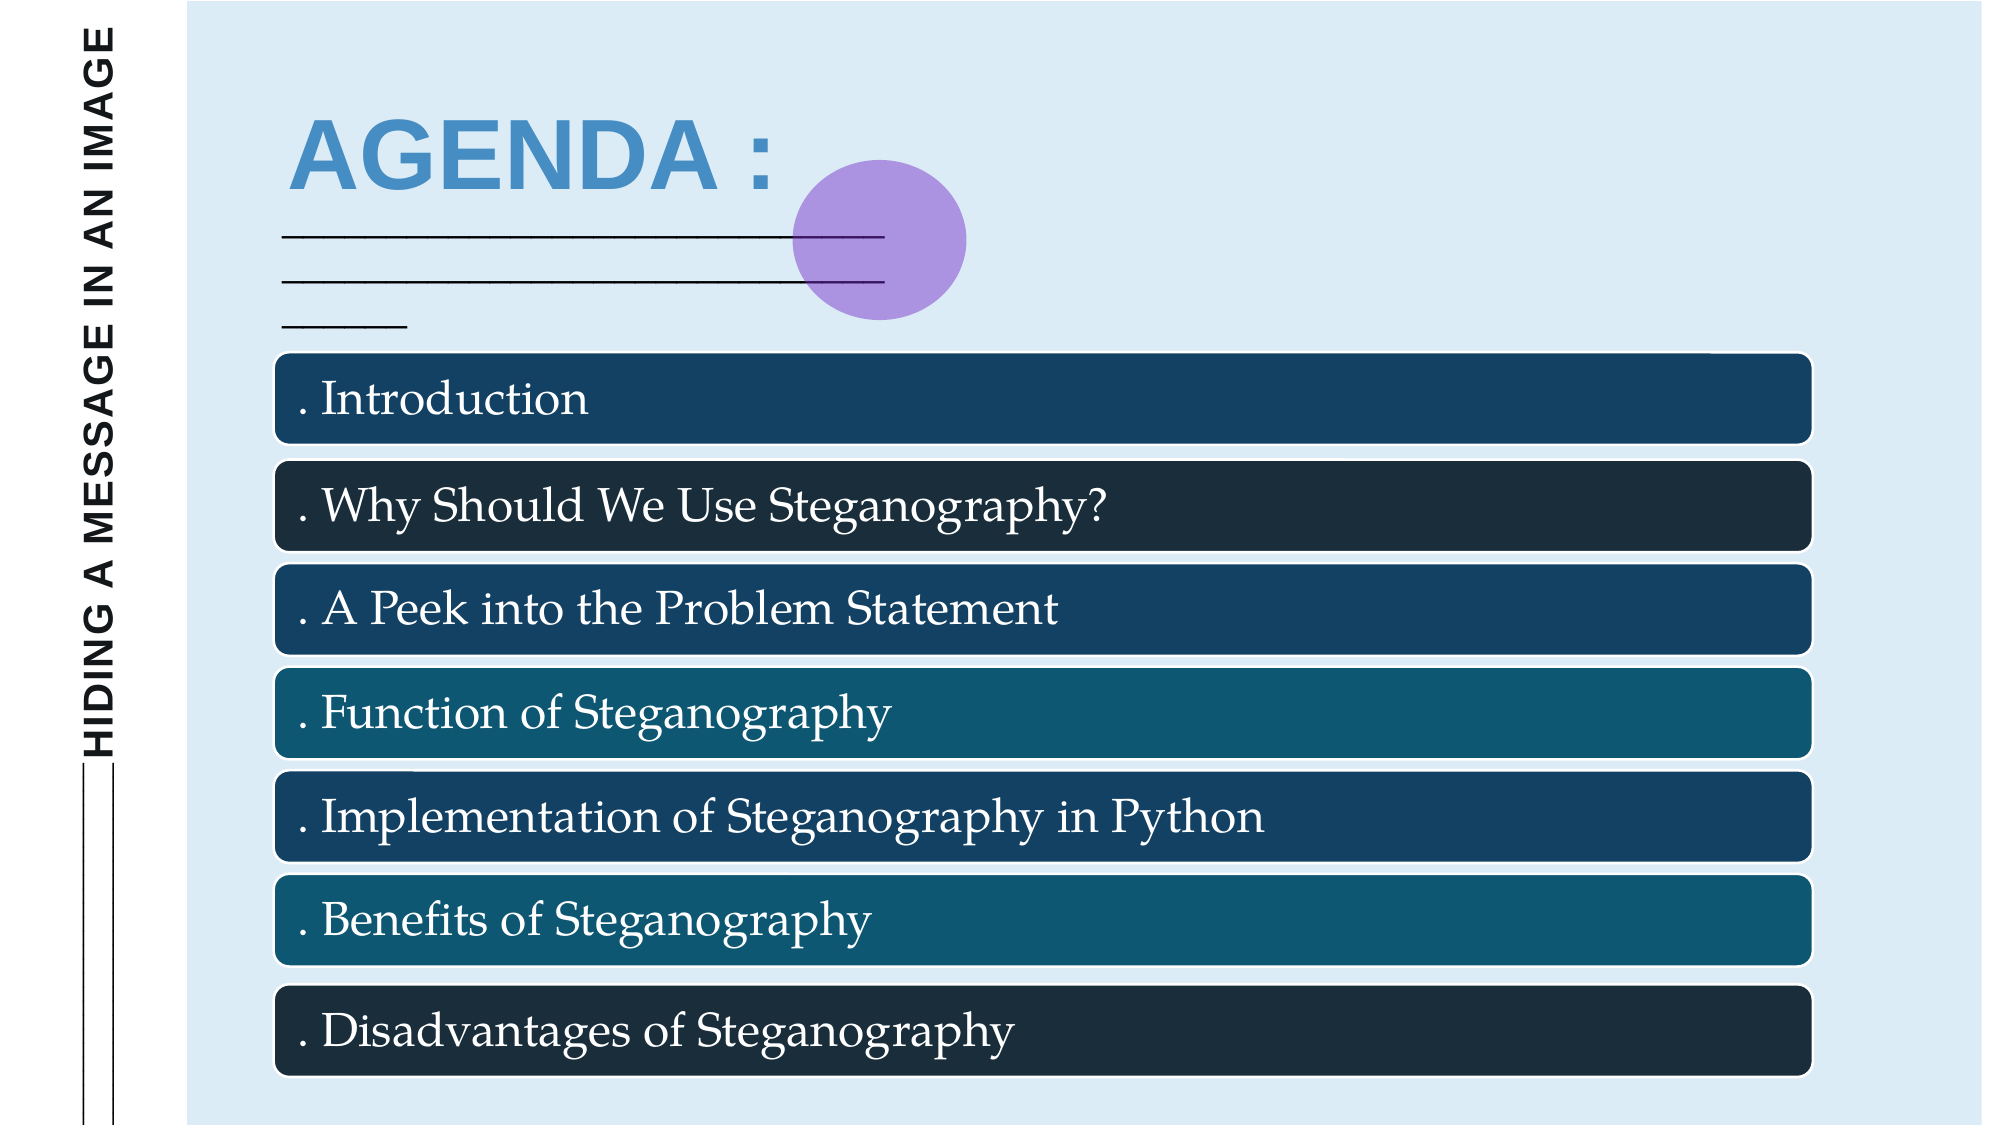

AGENDA :

________________________________________________________________
Hiding a message in an image
. Introduction
. Why Should We Use Steganography?
. A Peek into the Problem Statement
. Function of Steganography
. Implementation of Steganography in Python
. Benefits of Steganography
. Disadvantages of Steganography
__________________________
__________________________